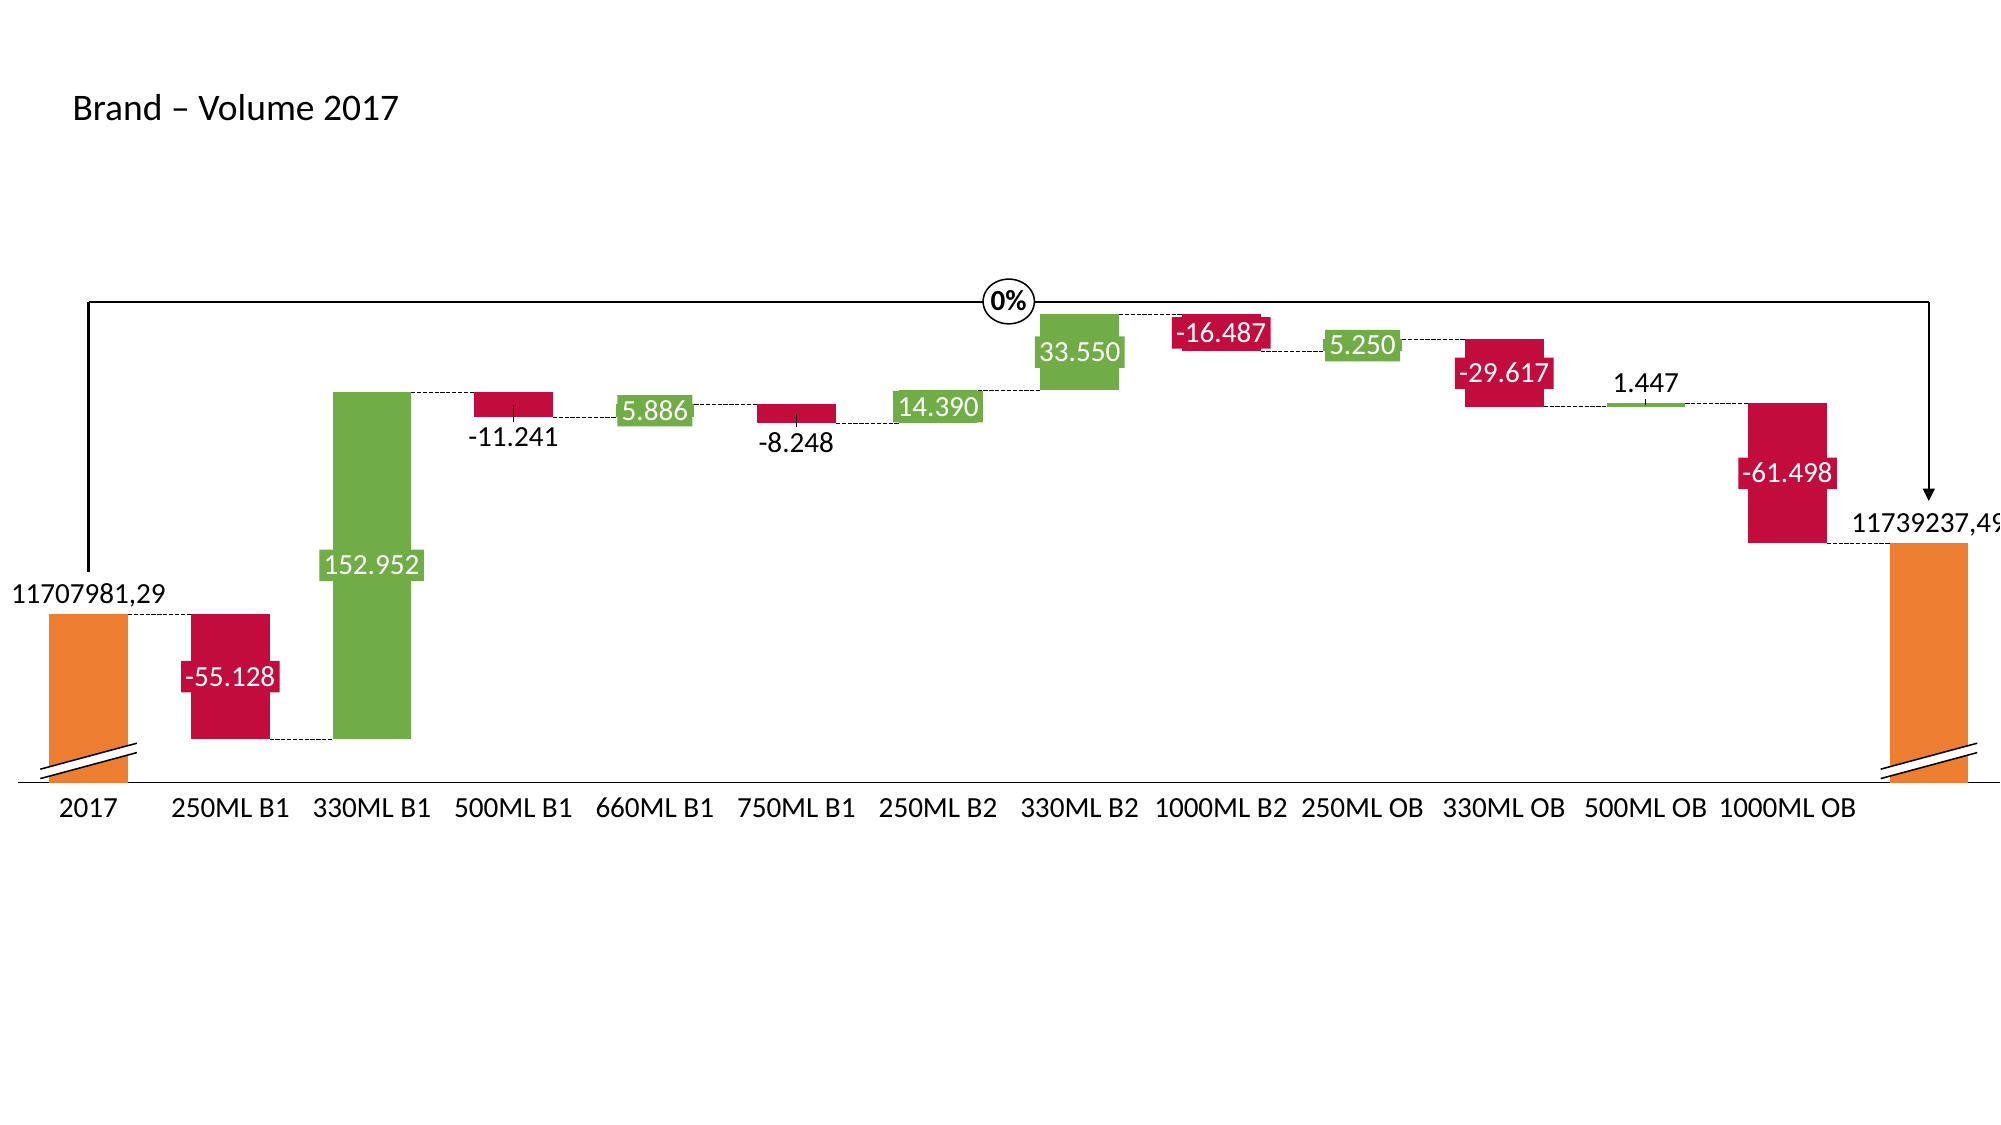

Brand – Volume 2017
0%

### Chart

| Category |  |  |
|---|---|---|
-16.487
5.250
33.550
-29.617
1.447
14.390
5.886
-11.241
-8.248
-61.498
11739237,49
152.952
11707981,29
-55.128

2017
250ML B1
330ML B1
500ML B1
660ML B1
750ML B1
250ML B2
330ML B2
1000ML B2
250ML OB
330ML OB
500ML OB
1000ML OB